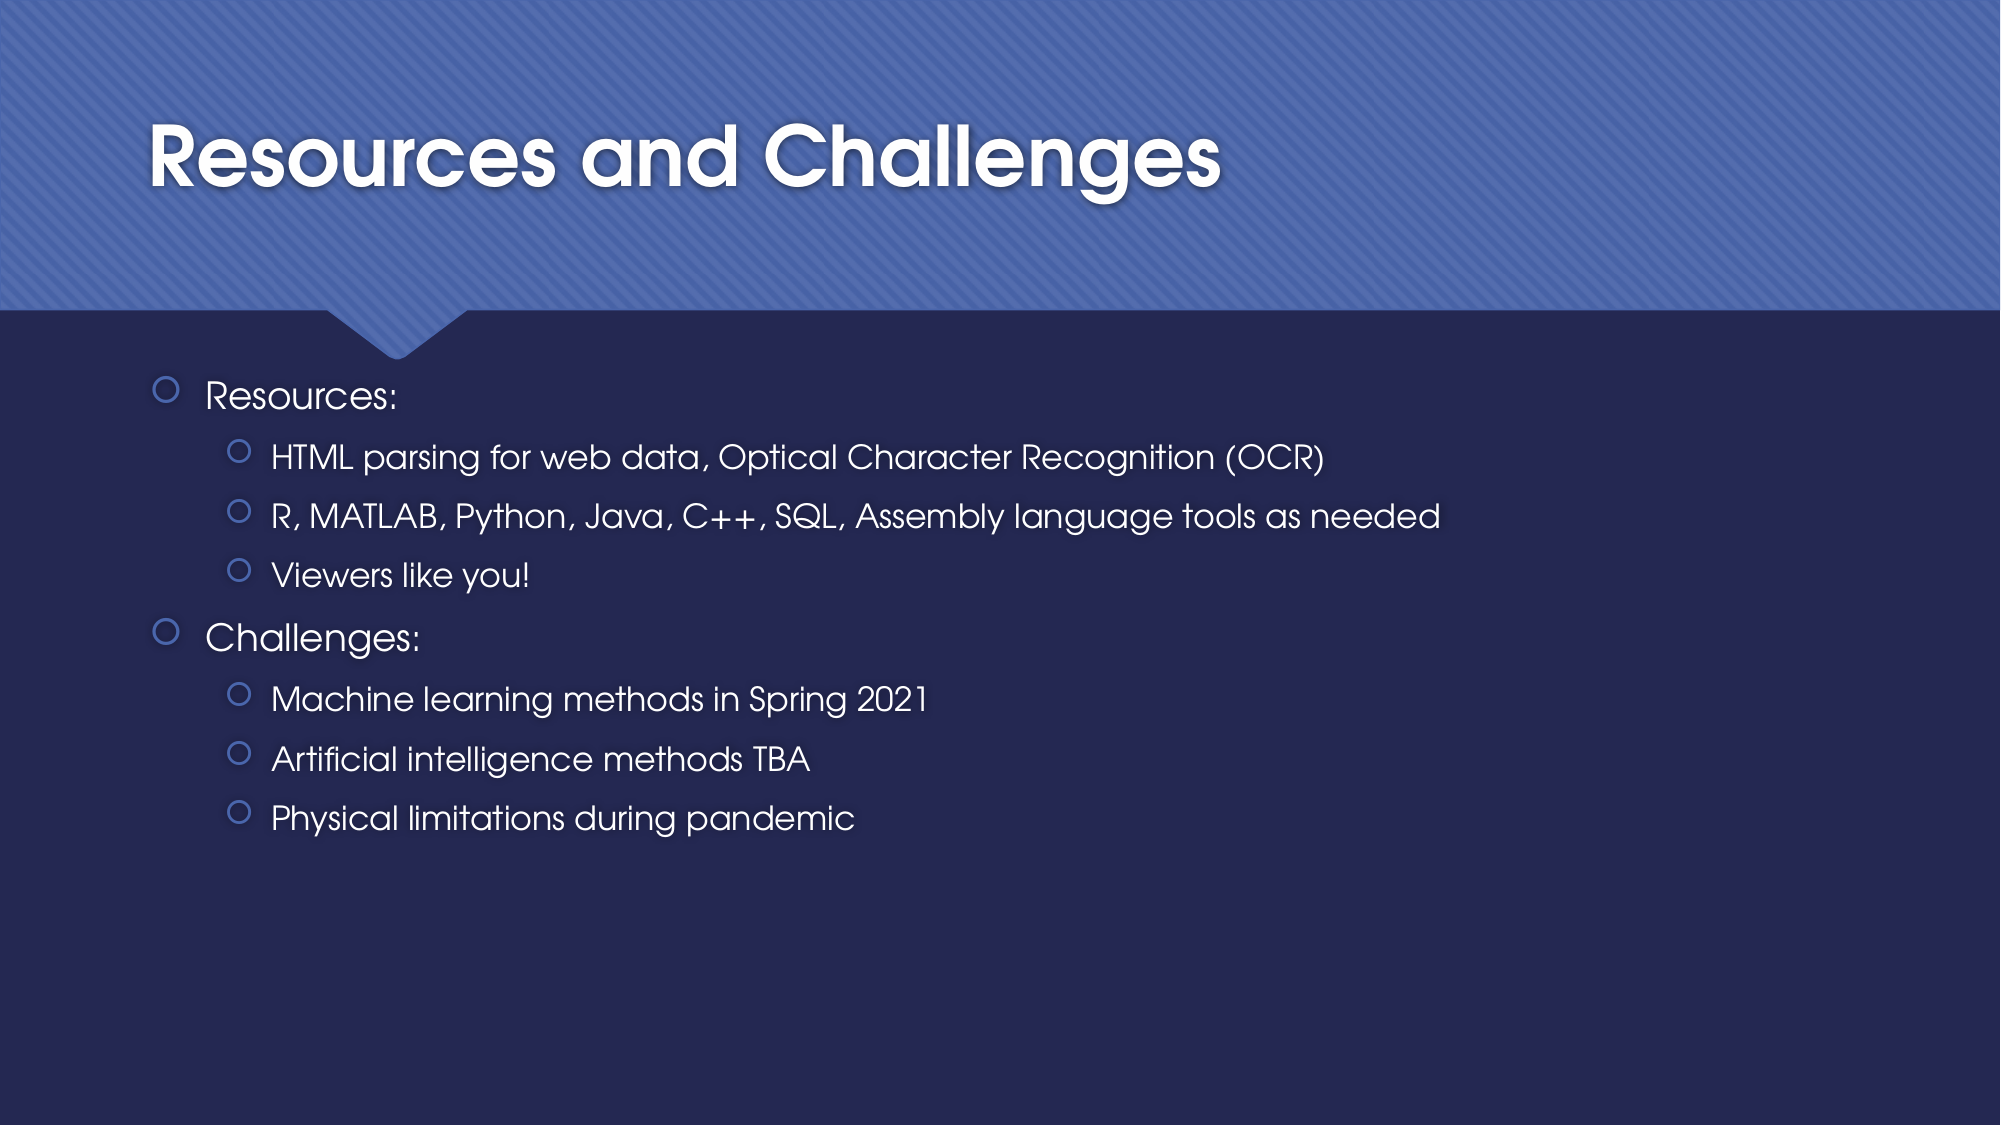

# Resources and Challenges
Resources:
HTML parsing for web data, Optical Character Recognition (OCR)
R, MATLAB, Python, Java, C++, SQL, Assembly language tools as needed
Viewers like you!
Challenges:
Machine learning methods in Spring 2021
Artificial intelligence methods TBA
Physical limitations during pandemic